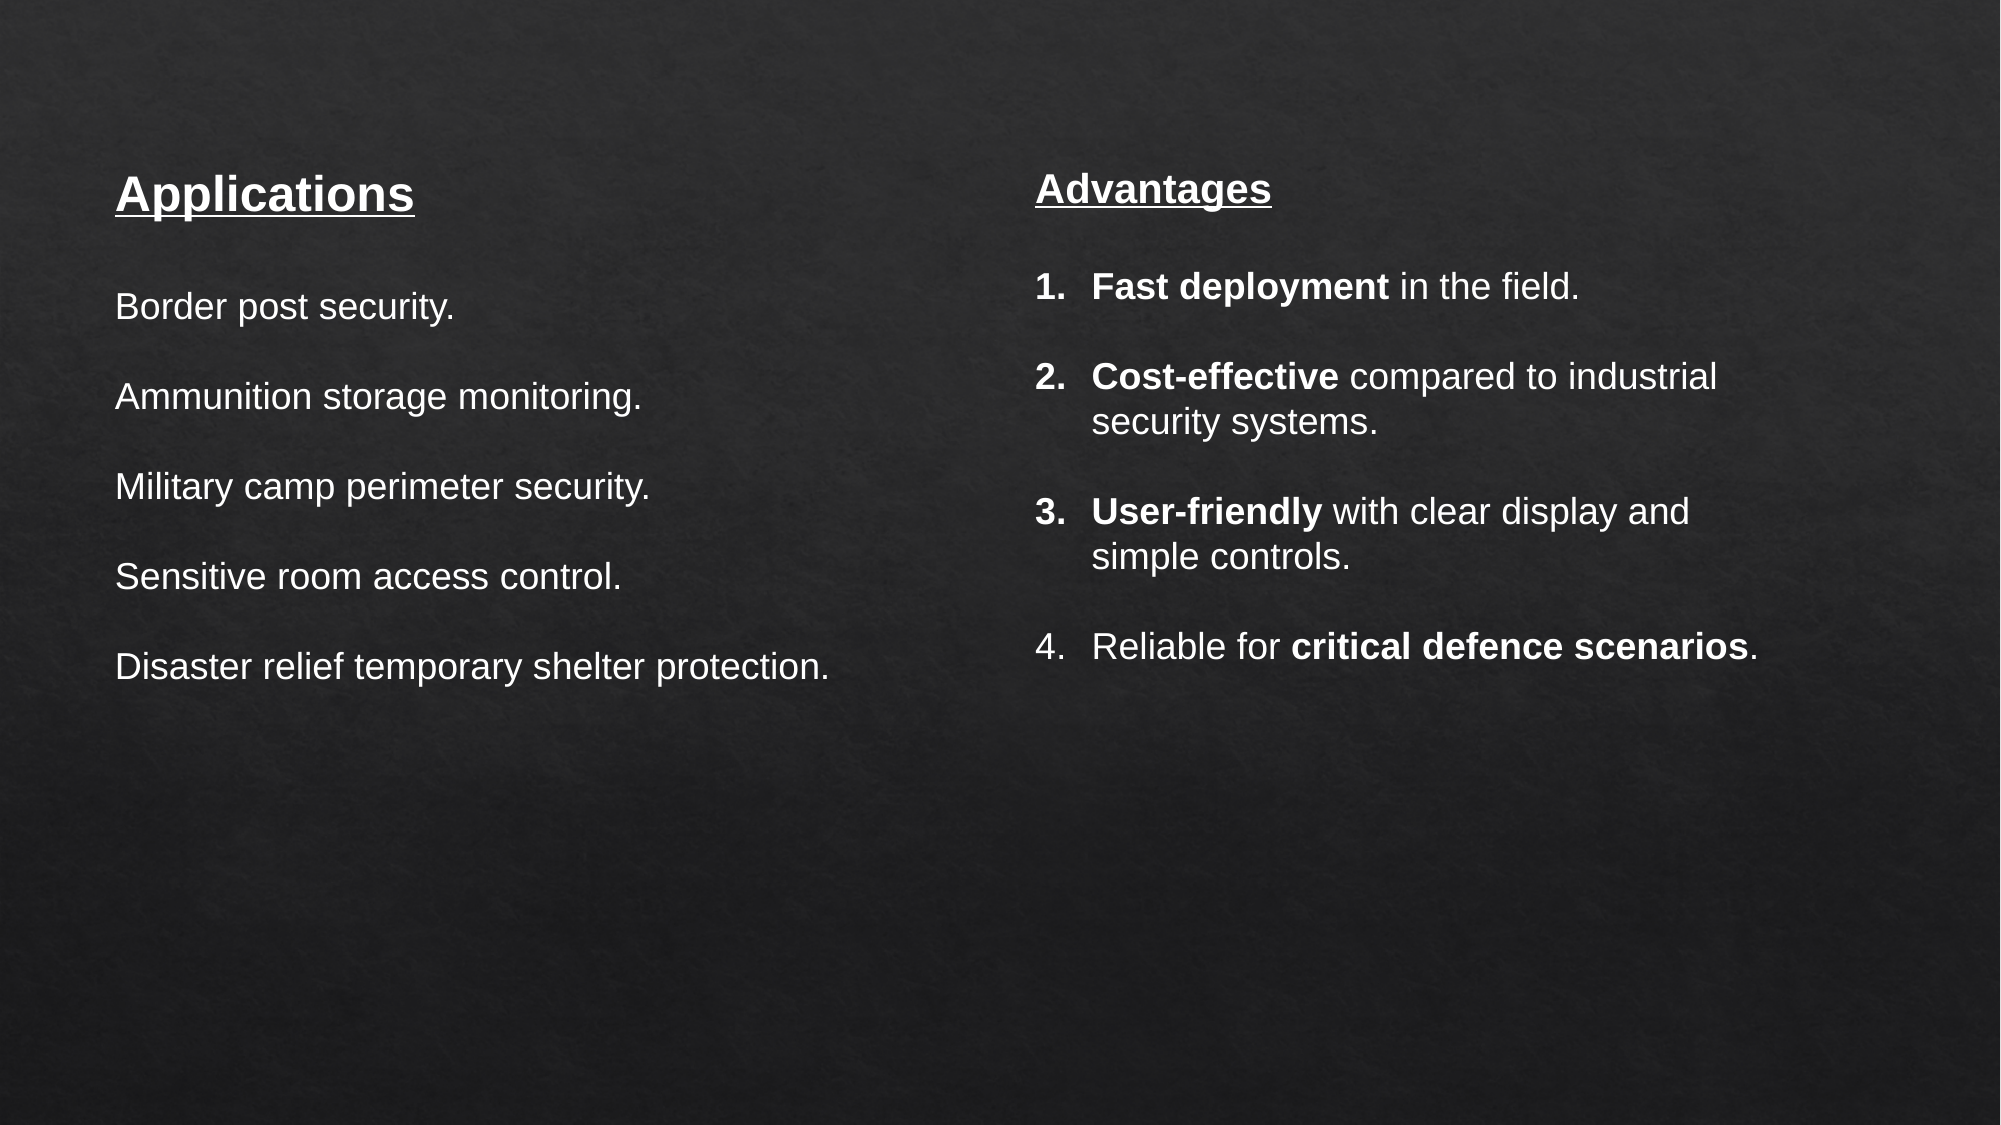

Applications

Border post security.

Ammunition storage monitoring.

Military camp perimeter security.

Sensitive room access control.

Disaster relief temporary shelter protection.

Advantages

Fast deployment in the field.

Cost-effective compared to industrial security systems.

User-friendly with clear display and simple controls.

Reliable for critical defence scenarios.